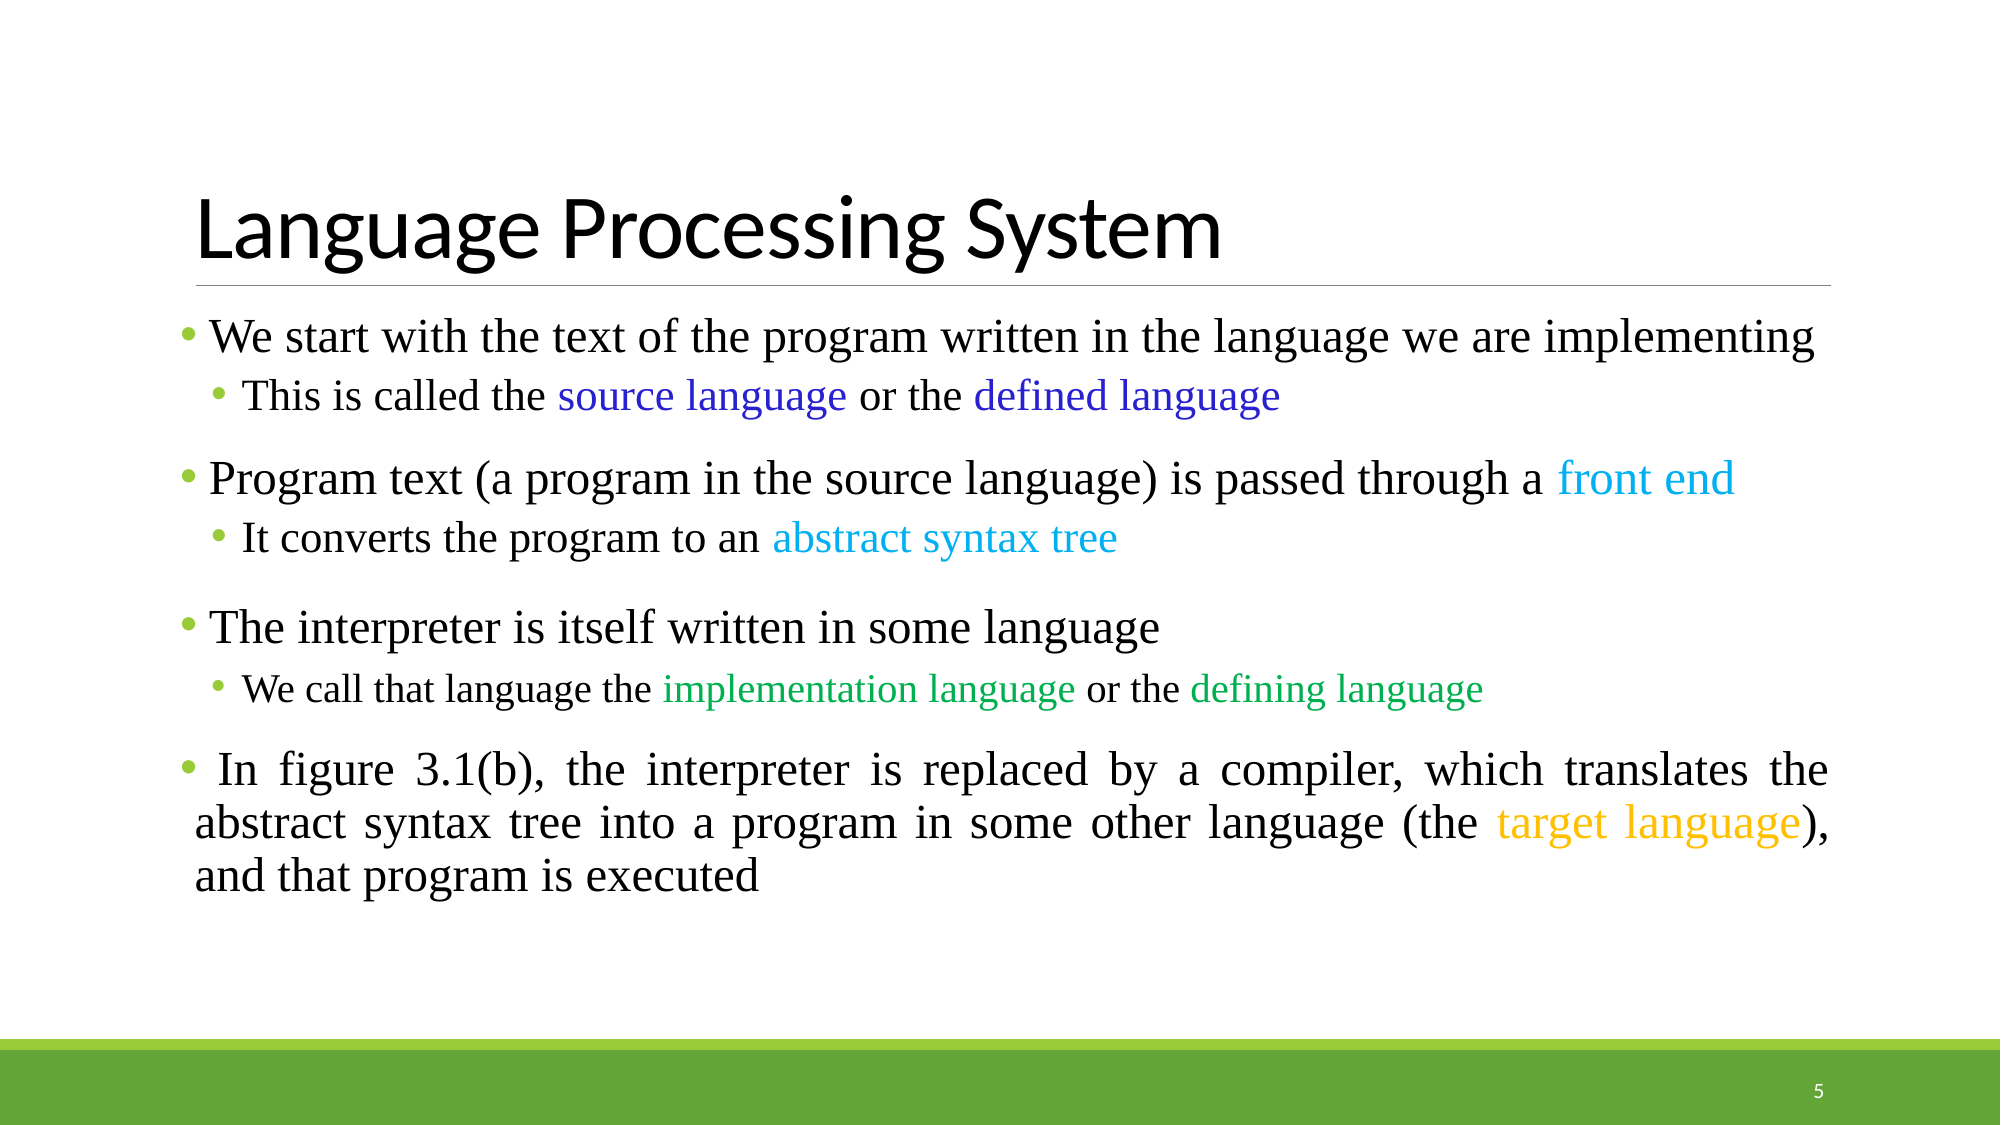

# Language Processing System
 We start with the text of the program written in the language we are implementing
This is called the source language or the defined language
 Program text (a program in the source language) is passed through a front end
It converts the program to an abstract syntax tree
 The interpreter is itself written in some language
We call that language the implementation language or the defining language
 In figure 3.1(b), the interpreter is replaced by a compiler, which translates the abstract syntax tree into a program in some other language (the target language), and that program is executed
5